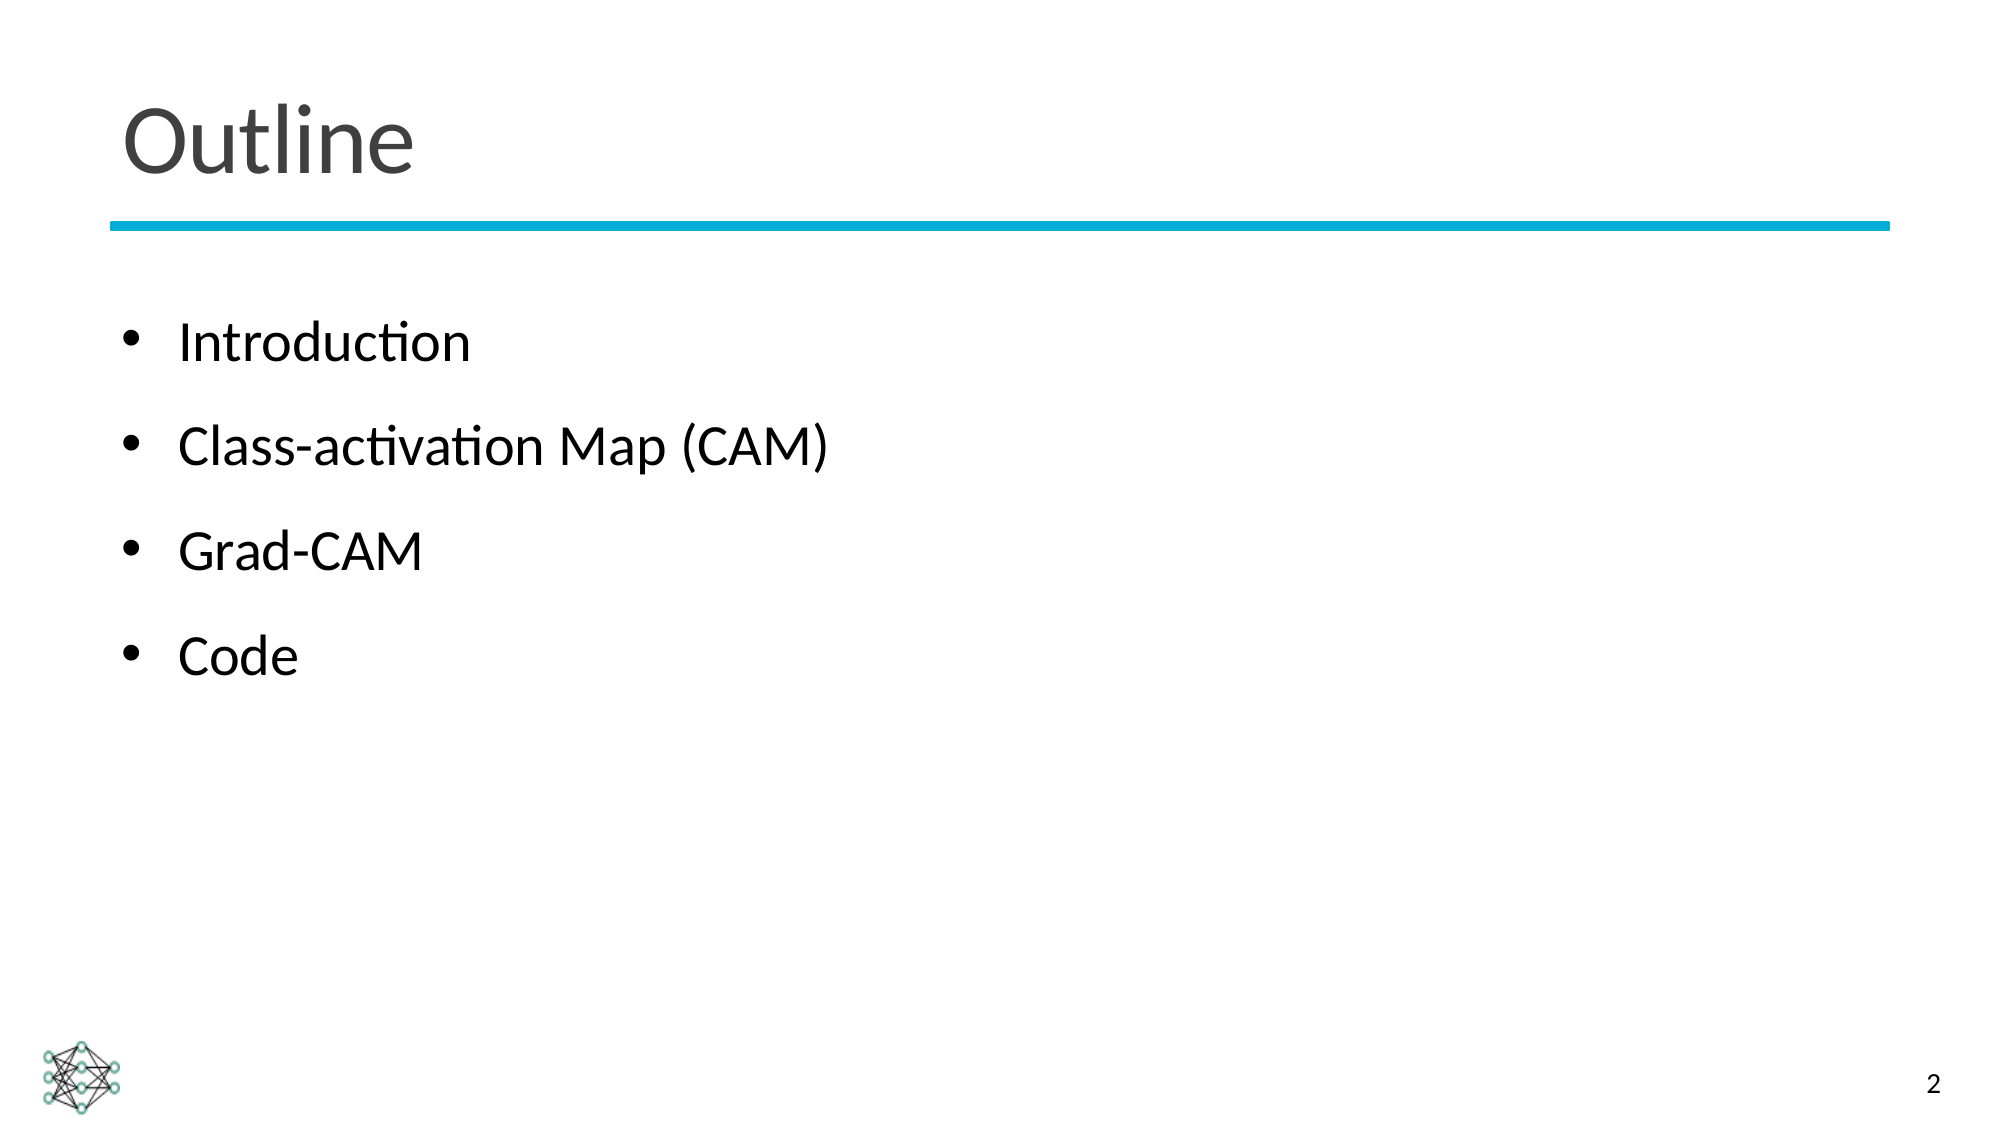

# Outline
Introduction
Class-activation Map (CAM)
Grad-CAM
Code
2